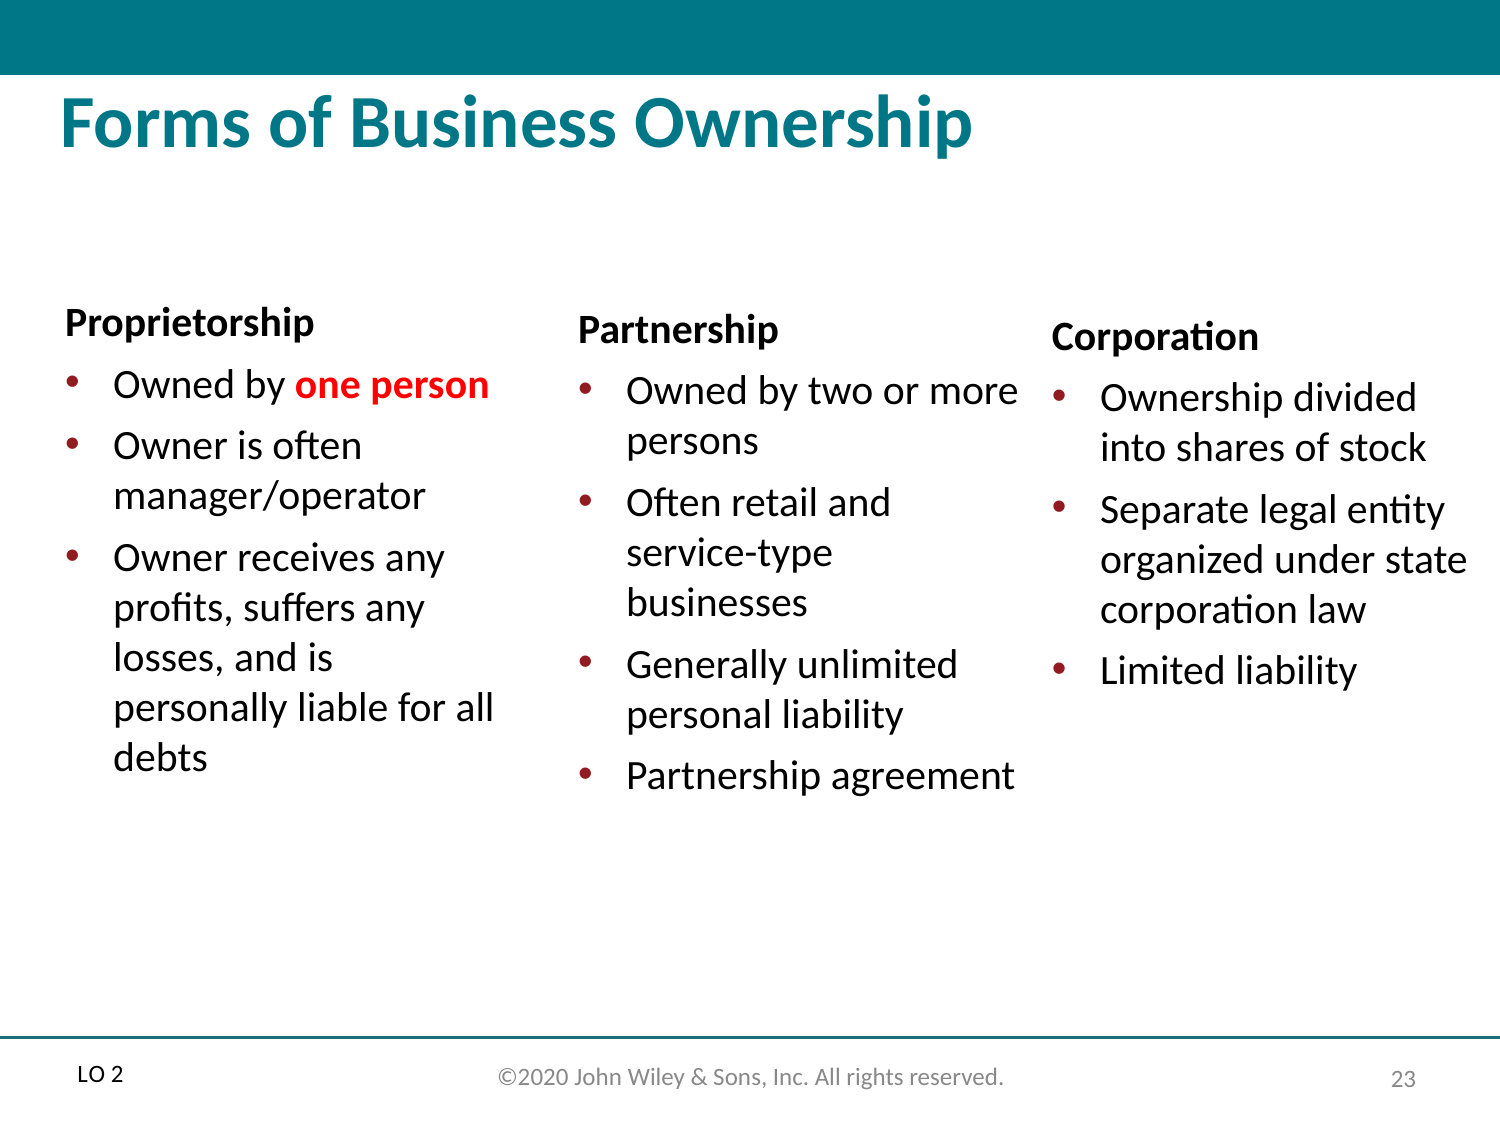

# Forms of Business Ownership
Proprietorship
Owned by one person
Owner is often manager/operator
Owner receives any profits, suffers any losses, and is personally liable for all debts
Partnership
Owned by two or more persons
Often retail and service-type businesses
Generally unlimited personal liability
Partnership agreement
Corporation
Ownership divided into shares of stock
Separate legal entity organized under state corporation law
Limited liability
L O 2